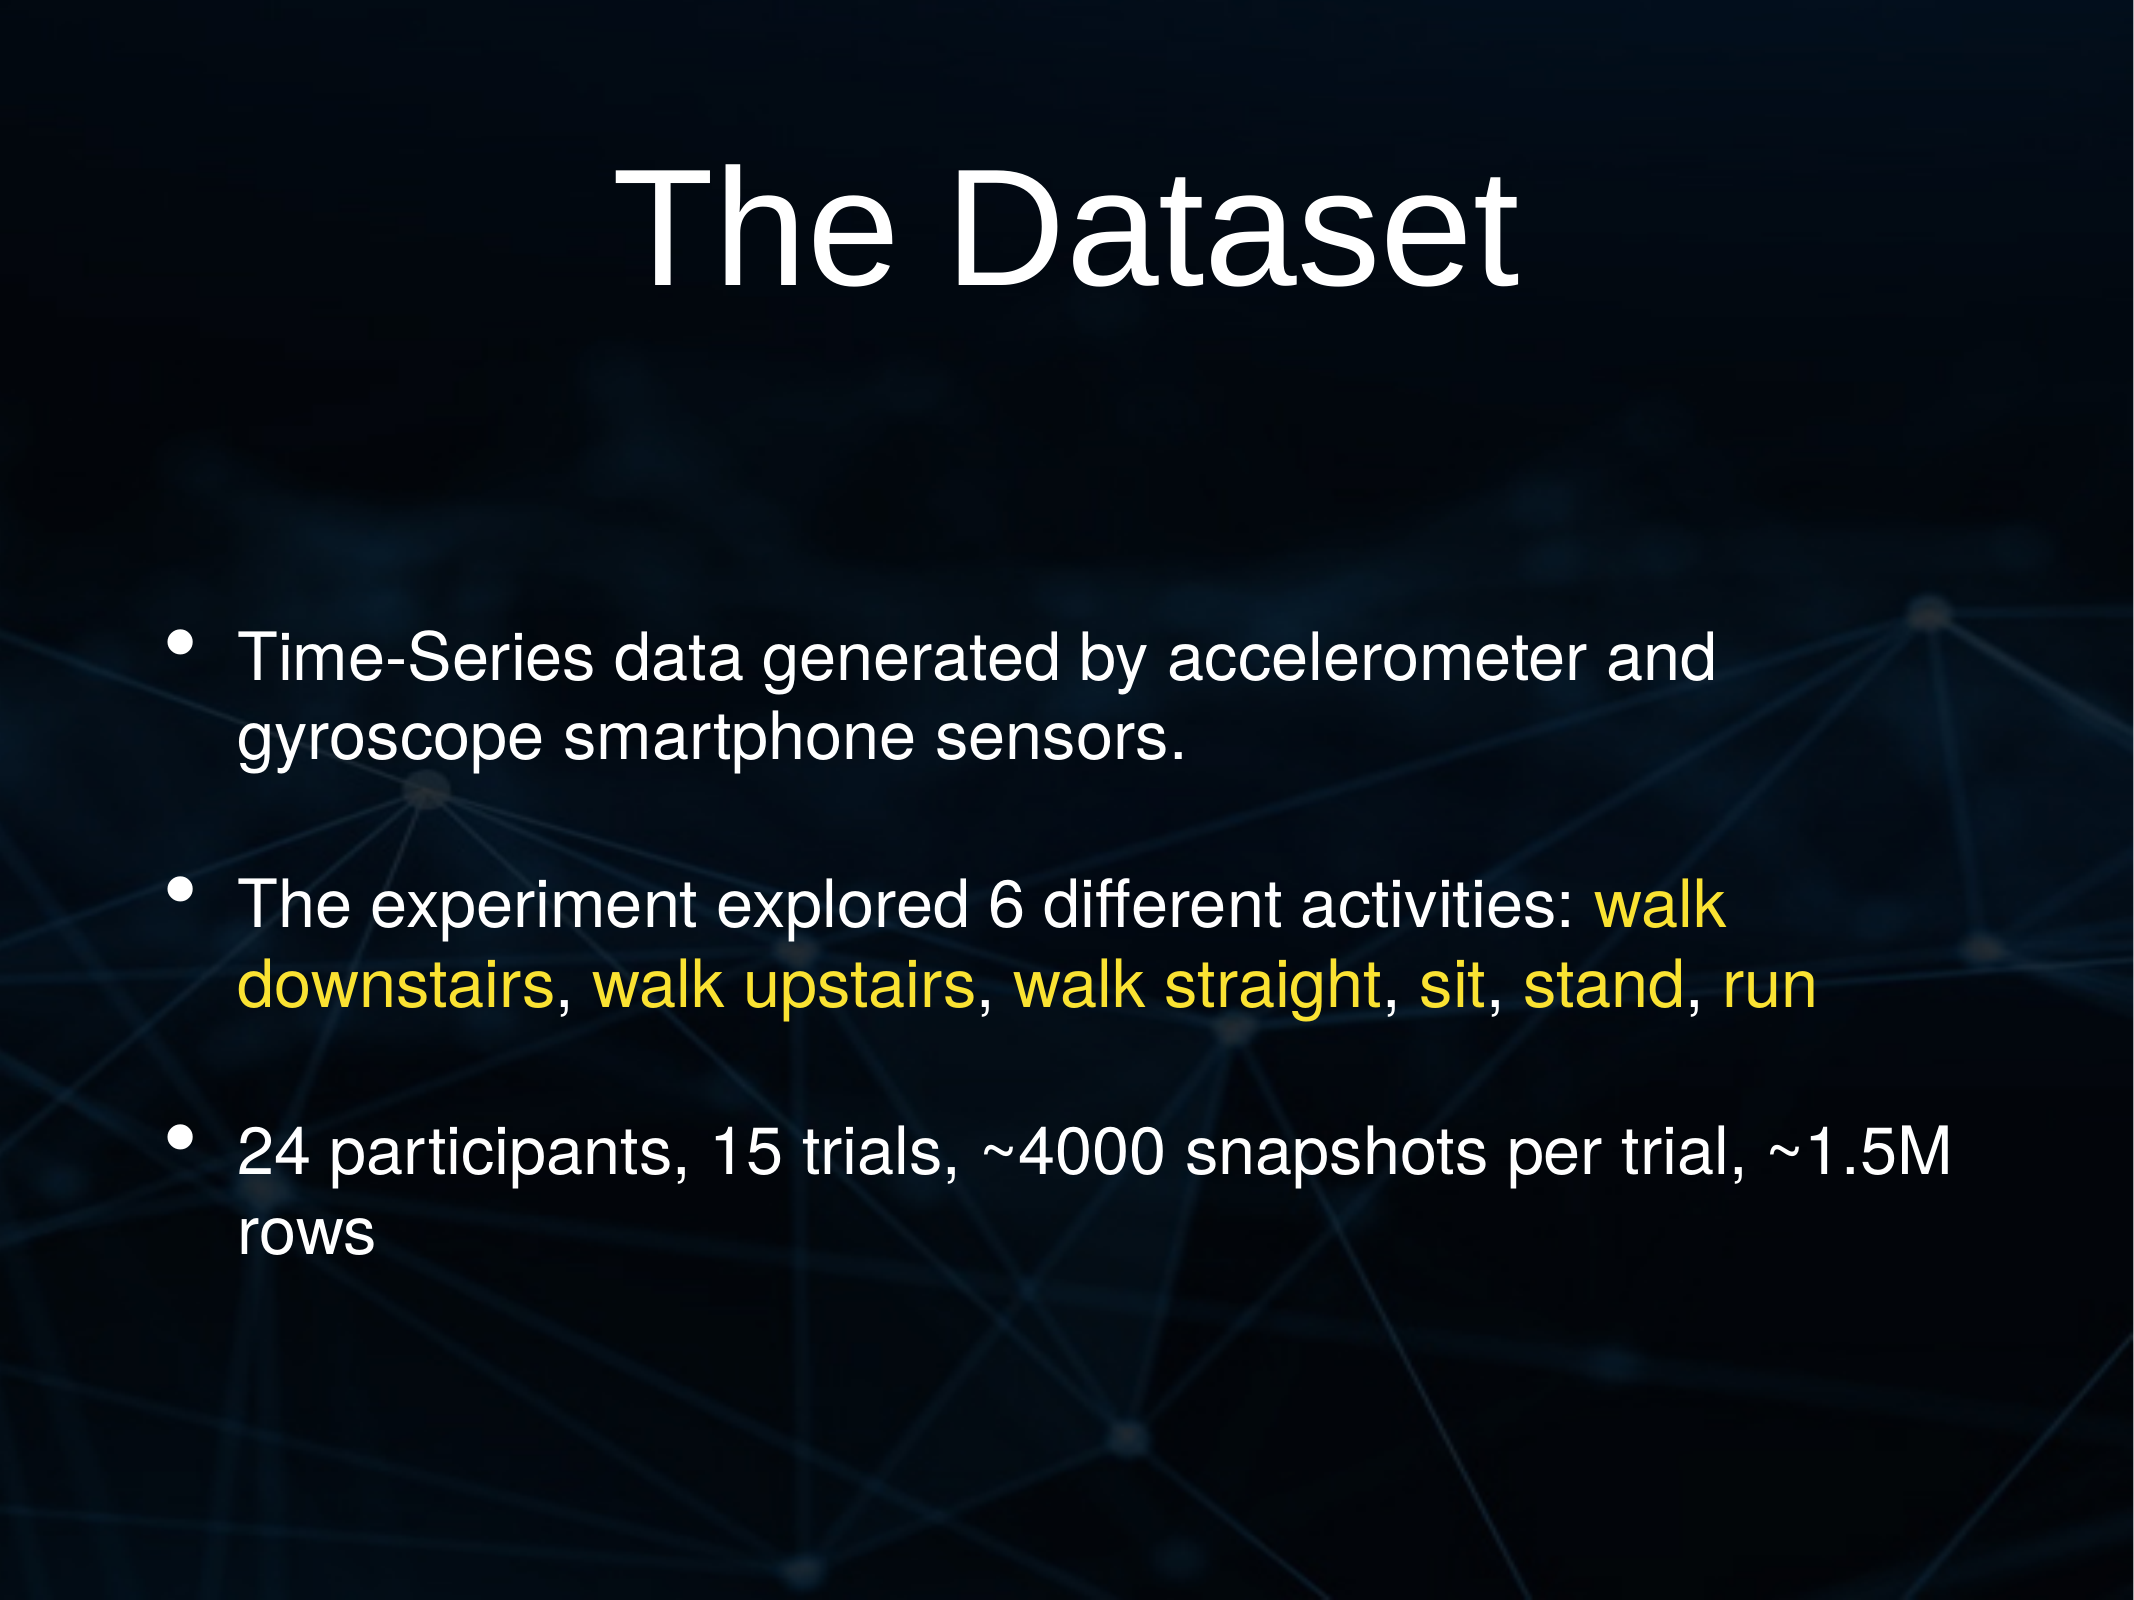

# The Dataset
Time-Series data generated by accelerometer and gyroscope smartphone sensors.
The experiment explored 6 different activities: walk downstairs, walk upstairs, walk straight, sit, stand, run
24 participants, 15 trials, ~4000 snapshots per trial, ~1.5M rows